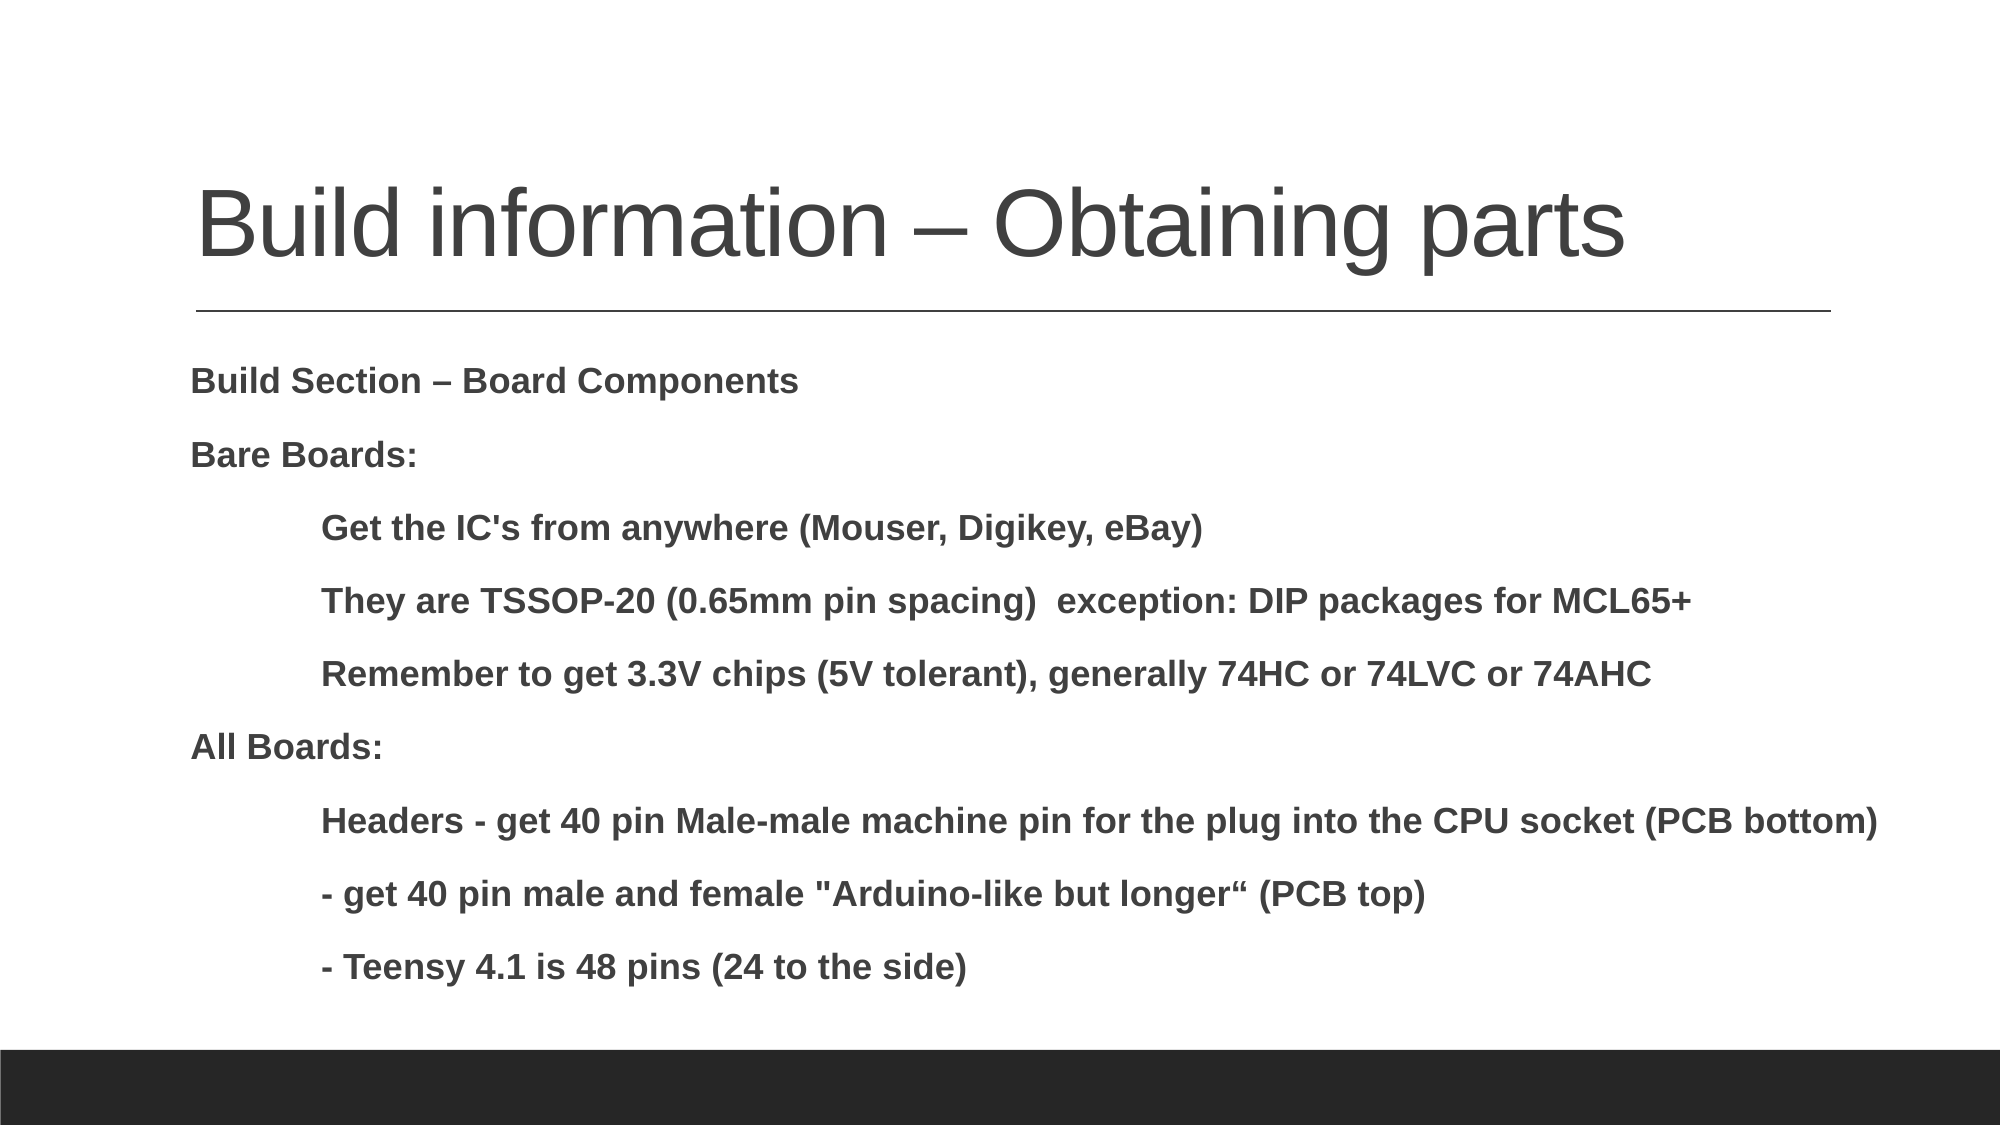

# Build information – Obtaining parts
Build Section – Board Components
Bare Boards:
	Get the IC's from anywhere (Mouser, Digikey, eBay)
		They are TSSOP-20 (0.65mm pin spacing)  exception: DIP packages for MCL65+
	Remember to get 3.3V chips (5V tolerant), generally 74HC or 74LVC or 74AHC
All Boards:
	Headers - get 40 pin Male-male machine pin for the plug into the CPU socket (PCB bottom)
		- get 40 pin male and female "Arduino-like but longer“ (PCB top)
			- Teensy 4.1 is 48 pins (24 to the side)